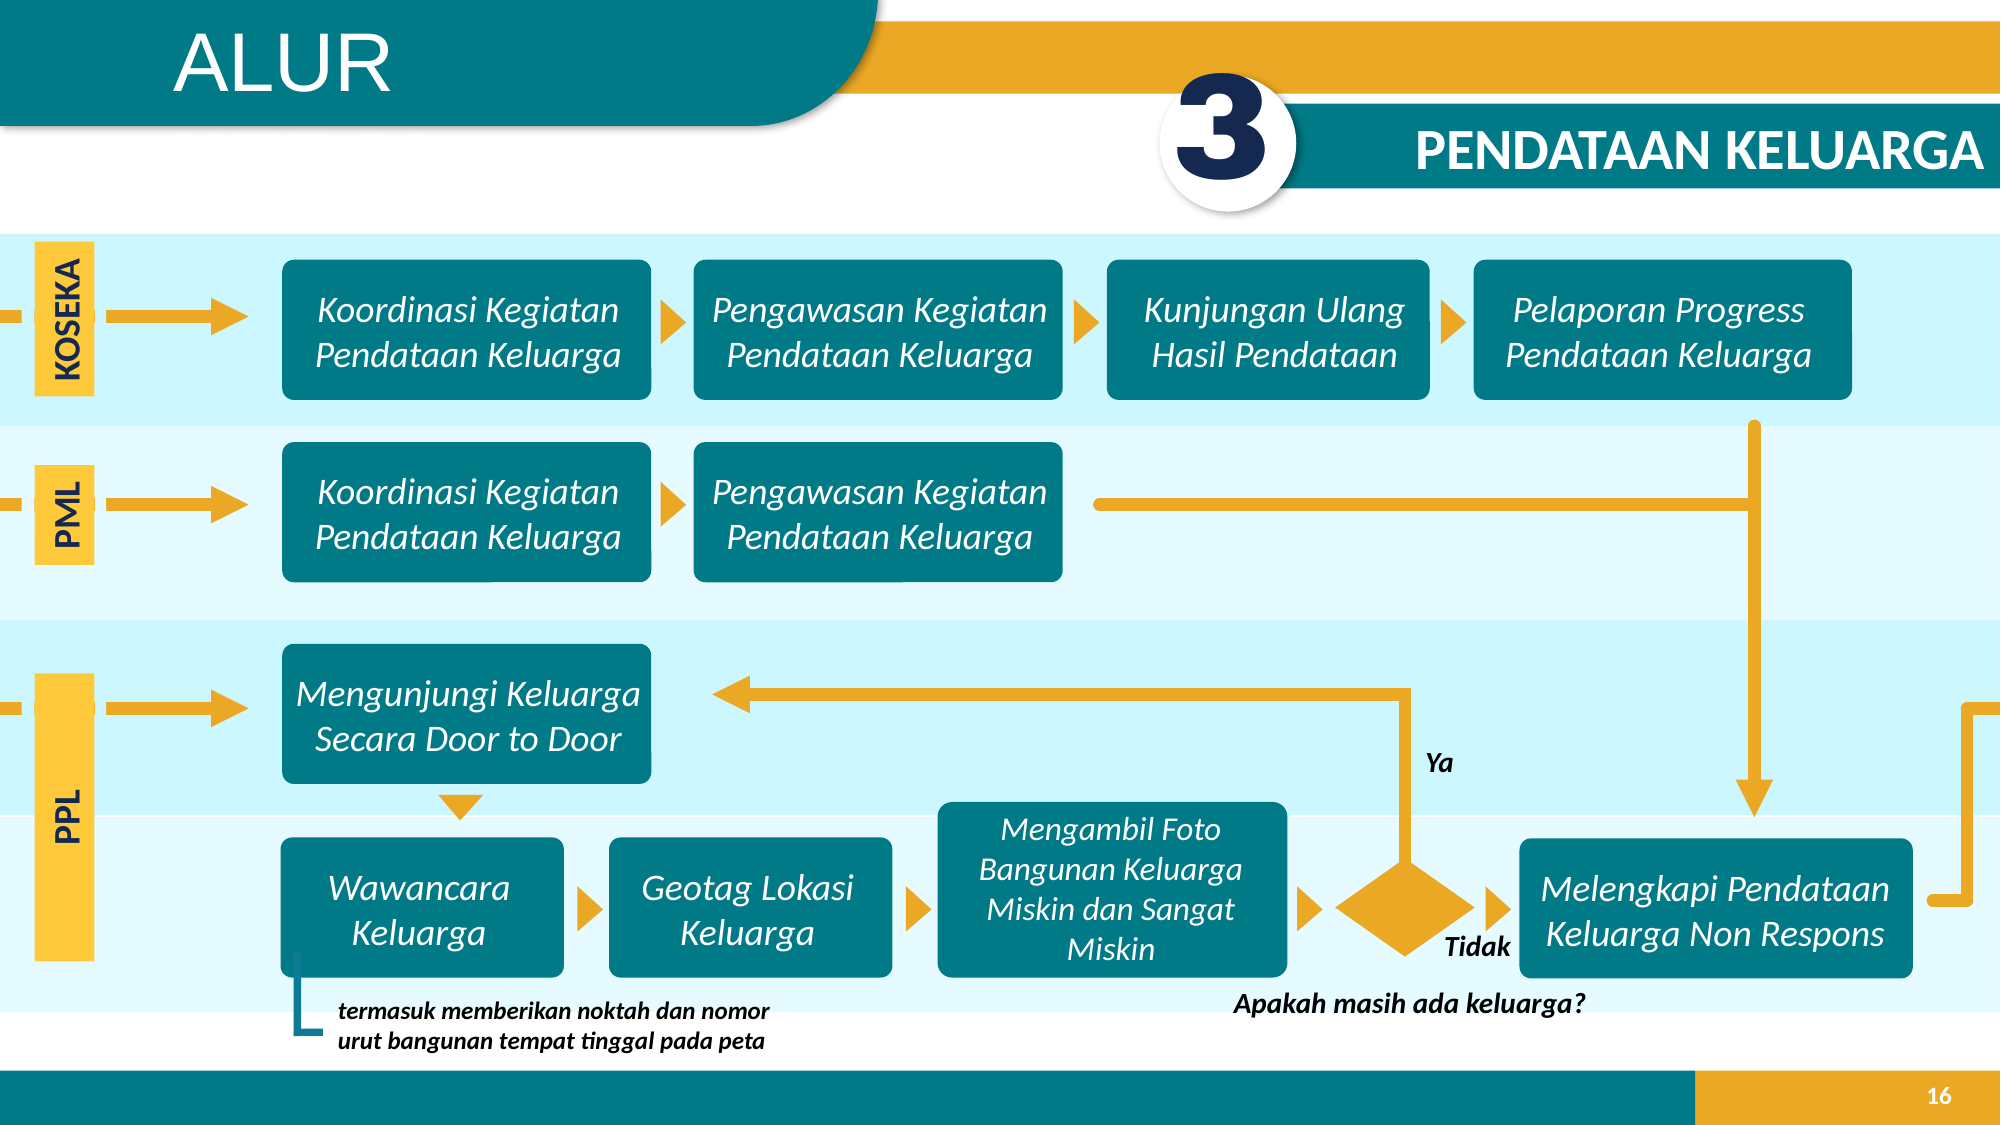

ALUR KERJA

3

PENDATAAN KELUARGA

Koordinasi Kegiatan Pendataan Keluarga
Pengawasan Kegiatan Pendataan Keluarga
Kunjungan Ulang Hasil Pendataan
Pelaporan Progress Pendataan Keluarga
KOSEKA

Koordinasi Kegiatan Pendataan Keluarga
Pengawasan Kegiatan Pendataan Keluarga

PML

Mengunjungi Keluarga Secara Door to Door
Ya
PPL

Mengambil Foto Bangunan Keluarga Miskin dan Sangat Miskin

Wawancara Keluarga
Geotag Lokasi Keluarga
Melengkapi Pendataan Keluarga Non Respons

Tidak

Apakah masih ada keluarga?
termasuk memberikan noktah dan nomor urut bangunan tempat tinggal pada peta

16